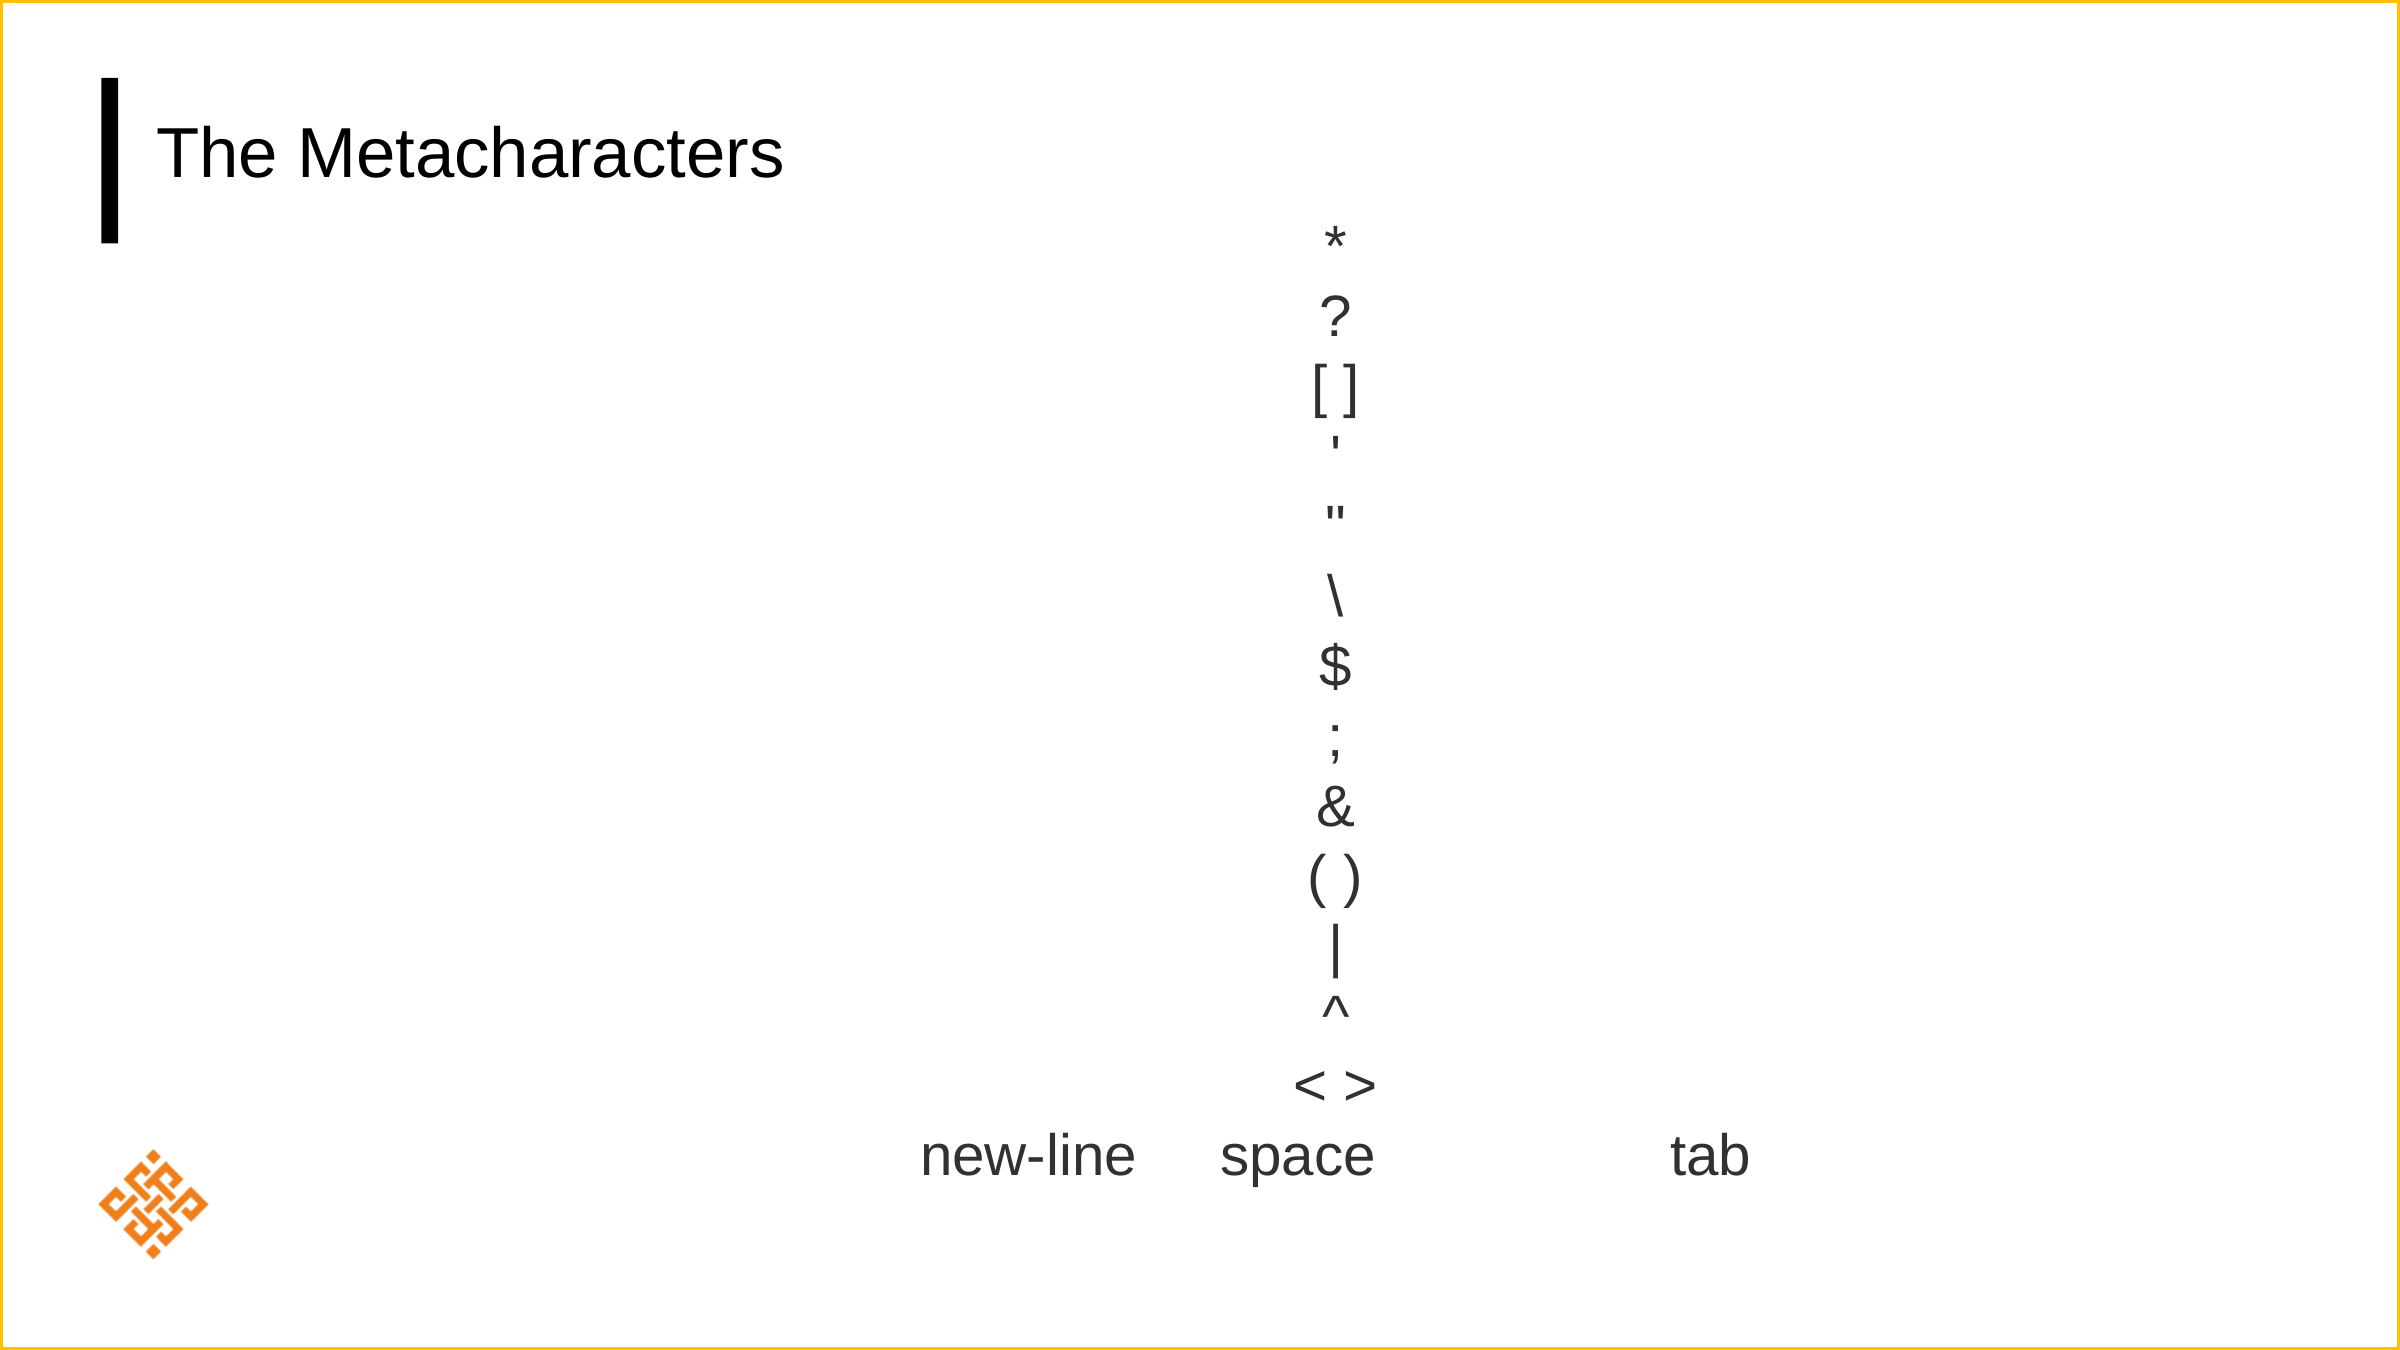

The Metacharacters
*
?
[ ]
'
"
\
$
;
&
( )
|
^
< >
new-line 	space 		tab